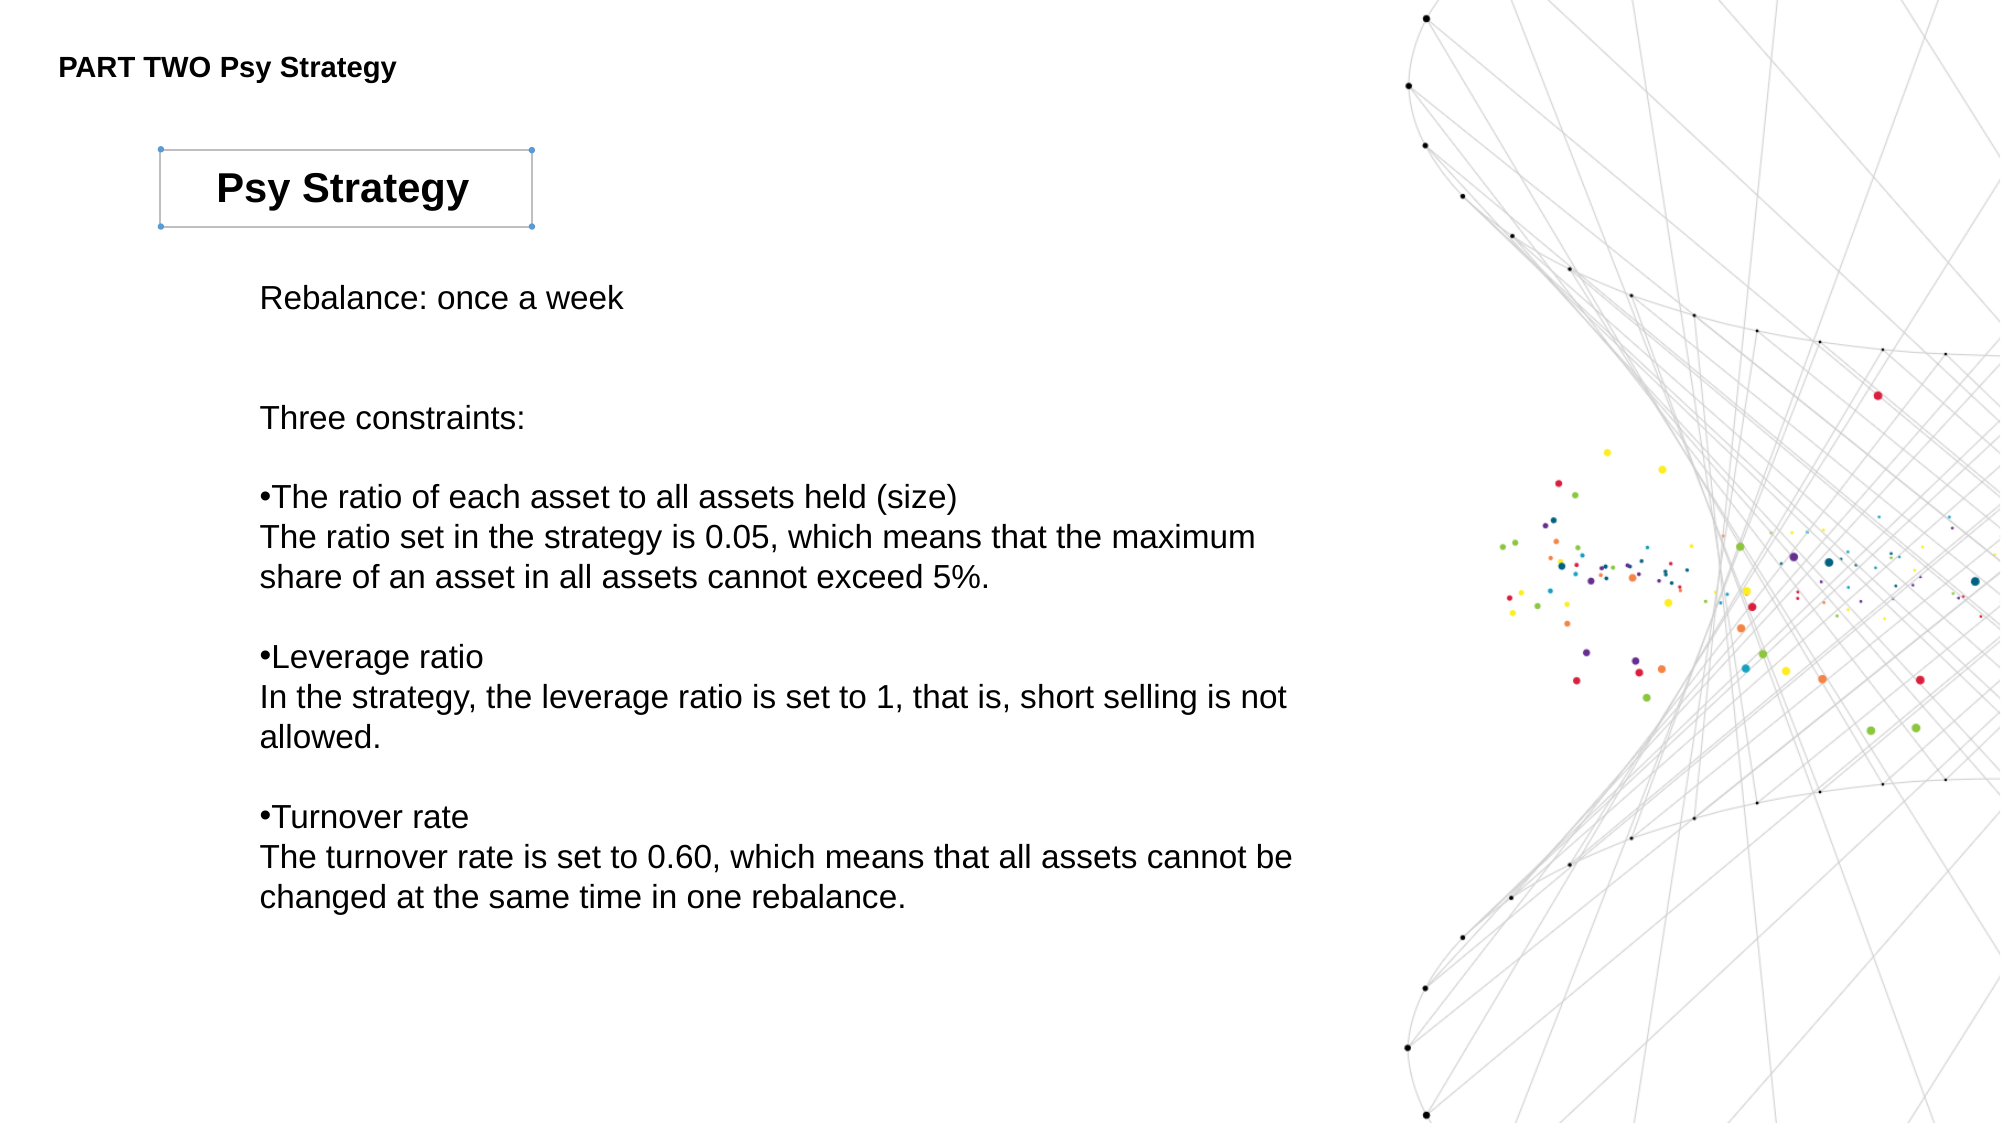

PART TWO Psy Strategy

Psy Strategy
Rebalance: once a week

Three constraints:

The ratio of each asset to all assets held (size)
The ratio set in the strategy is 0.05, which means that the maximum share of an asset in all assets cannot exceed 5%.

Leverage ratio
In the strategy, the leverage ratio is set to 1, that is, short selling is not allowed.

Turnover rate
The turnover rate is set to 0.60, which means that all assets cannot be changed at the same time in one rebalance.